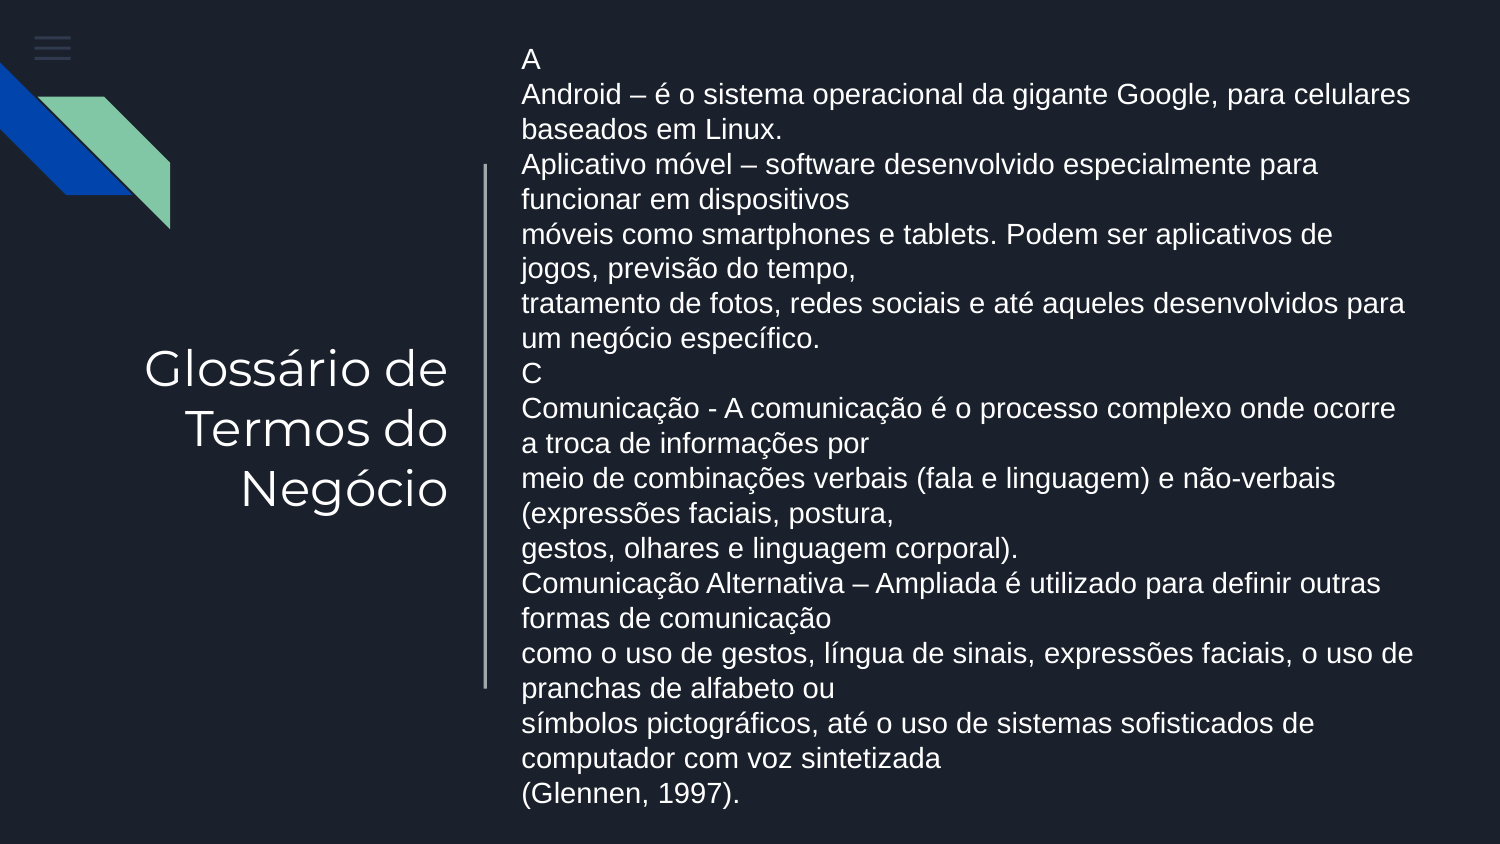

A
Android – é o sistema operacional da gigante Google, para celulares baseados em Linux.
Aplicativo móvel – software desenvolvido especialmente para funcionar em dispositivos
móveis como smartphones e tablets. Podem ser aplicativos de jogos, previsão do tempo,
tratamento de fotos, redes sociais e até aqueles desenvolvidos para um negócio específico.
C
Comunicação - A comunicação é o processo complexo onde ocorre a troca de informações por
meio de combinações verbais (fala e linguagem) e não-verbais (expressões faciais, postura,
gestos, olhares e linguagem corporal).
Comunicação Alternativa – Ampliada é utilizado para definir outras formas de comunicação
como o uso de gestos, língua de sinais, expressões faciais, o uso de pranchas de alfabeto ou
símbolos pictográficos, até o uso de sistemas sofisticados de computador com voz sintetizada
(Glennen, 1997).
# Glossário de Termos do Negócio